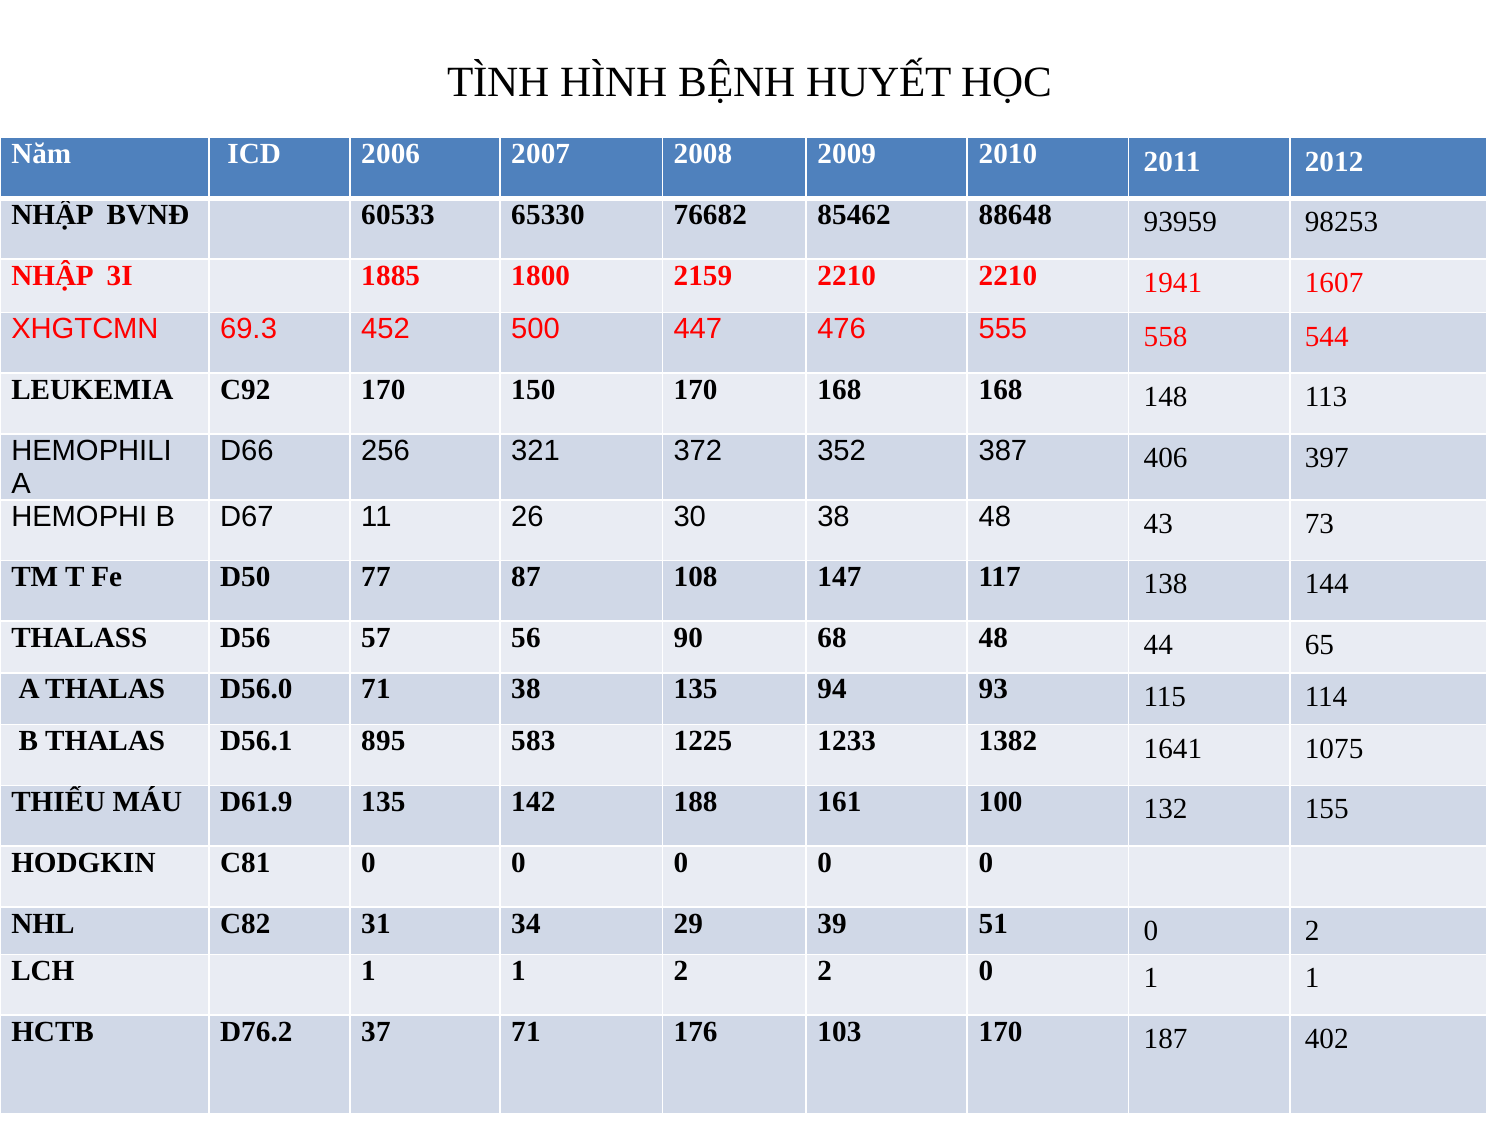

# TÌNH HÌNH BỆNH HUYẾT HỌC
| Năm | ICD | 2006 | 2007 | 2008 | 2009 | 2010 | 2011 | 2012 |
| --- | --- | --- | --- | --- | --- | --- | --- | --- |
| NHẬP BVNĐ |  | 60533 | 65330 | 76682 | 85462 | 88648 | 93959 | 98253 |
| NHẬP 3I |  | 1885 | 1800 | 2159 | 2210 | 2210 | 1941 | 1607 |
| XHGTCMN | 69.3 | 452 | 500 | 447 | 476 | 555 | 558 | 544 |
| LEUKEMIA | C92 | 170 | 150 | 170 | 168 | 168 | 148 | 113 |
| HEMOPHILI A | D66 | 256 | 321 | 372 | 352 | 387 | 406 | 397 |
| HEMOPHI B | D67 | 11 | 26 | 30 | 38 | 48 | 43 | 73 |
| TM T Fe | D50 | 77 | 87 | 108 | 147 | 117 | 138 | 144 |
| THALASS | D56 | 57 | 56 | 90 | 68 | 48 | 44 | 65 |
| Α THALAS | D56.0 | 71 | 38 | 135 | 94 | 93 | 115 | 114 |
| Β THALAS | D56.1 | 895 | 583 | 1225 | 1233 | 1382 | 1641 | 1075 |
| THIẾU MÁU | D61.9 | 135 | 142 | 188 | 161 | 100 | 132 | 155 |
| HODGKIN | C81 | 0 | 0 | 0 | 0 | 0 |  |  |
| NHL | C82 | 31 | 34 | 29 | 39 | 51 | 0 | 2 |
| LCH |  | 1 | 1 | 2 | 2 | 0 | 1 | 1 |
| HCTB | D76.2 | 37 | 71 | 176 | 103 | 170 | 187 | 402 |